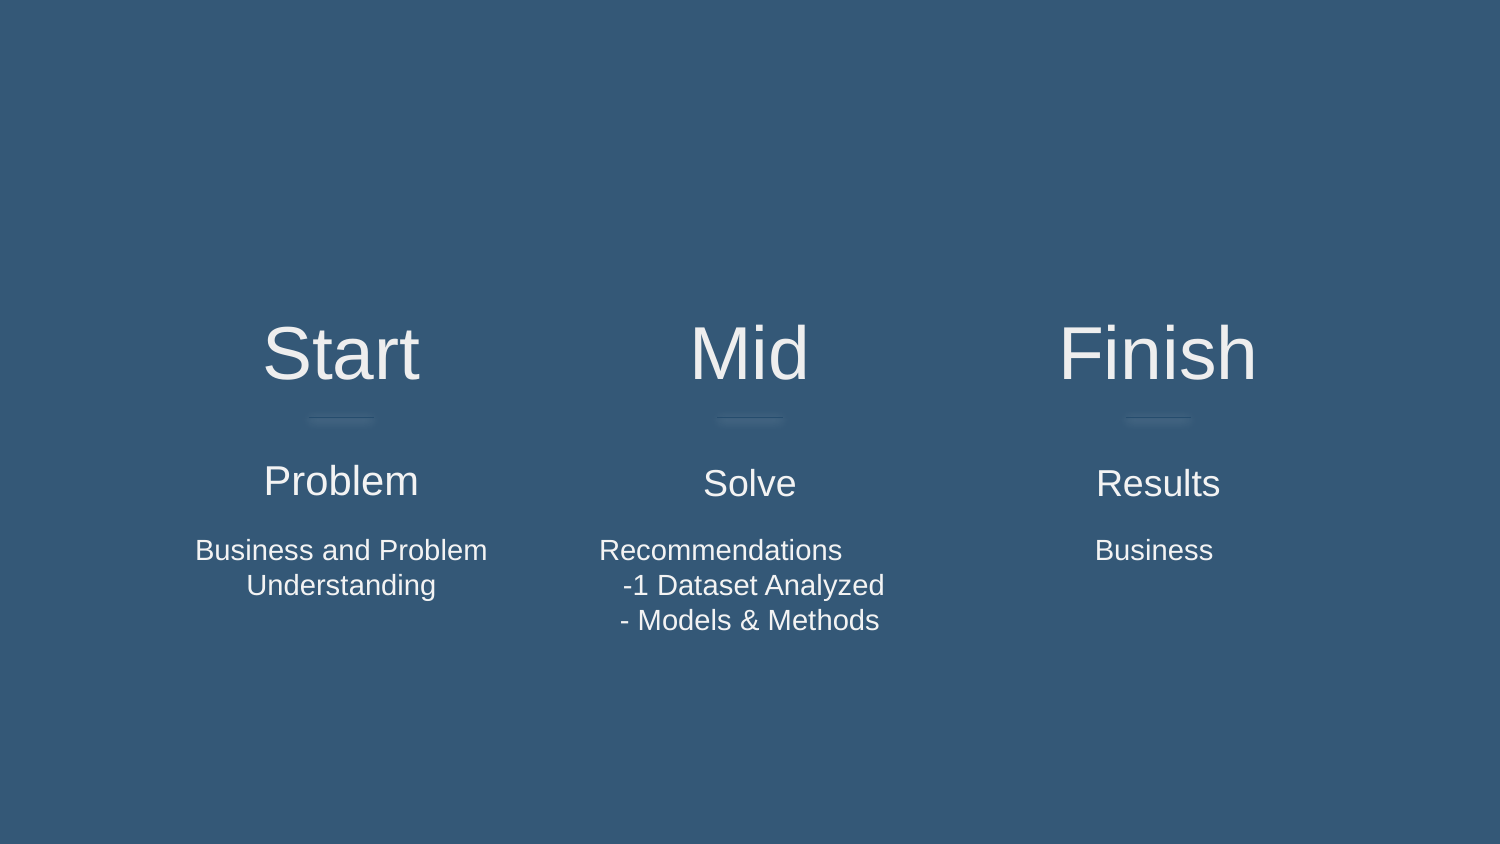

Start
Mid
Finish
Problem
# Solve
Results
Business and Problem Understanding
Recommendations         -1 Dataset Analyzed
- Models & Methods

Business